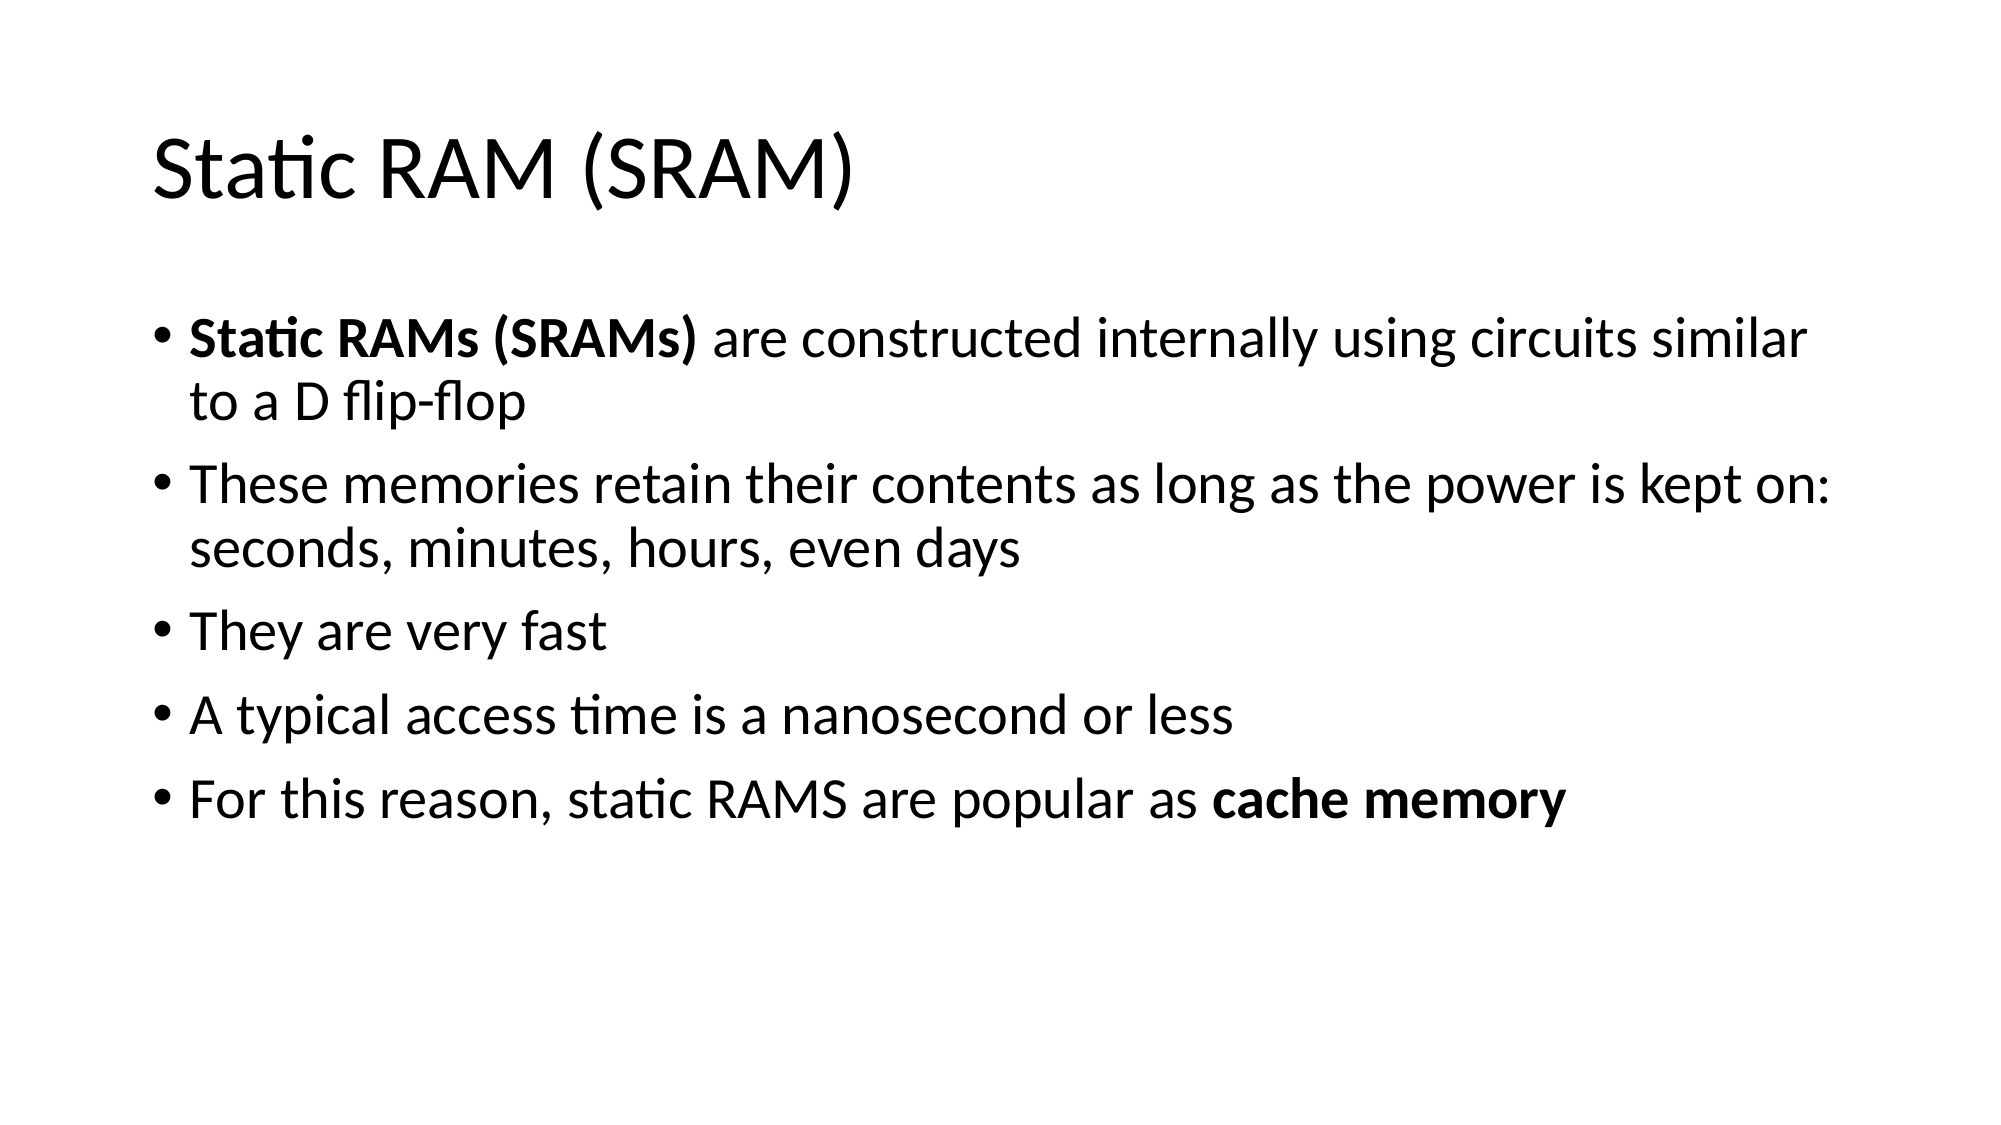

# Static RAM (SRAM)
Static RAMs (SRAMs) are constructed internally using circuits similar to a D flip-flop
These memories retain their contents as long as the power is kept on: seconds, minutes, hours, even days
They are very fast
A typical access time is a nanosecond or less
For this reason, static RAMS are popular as cache memory